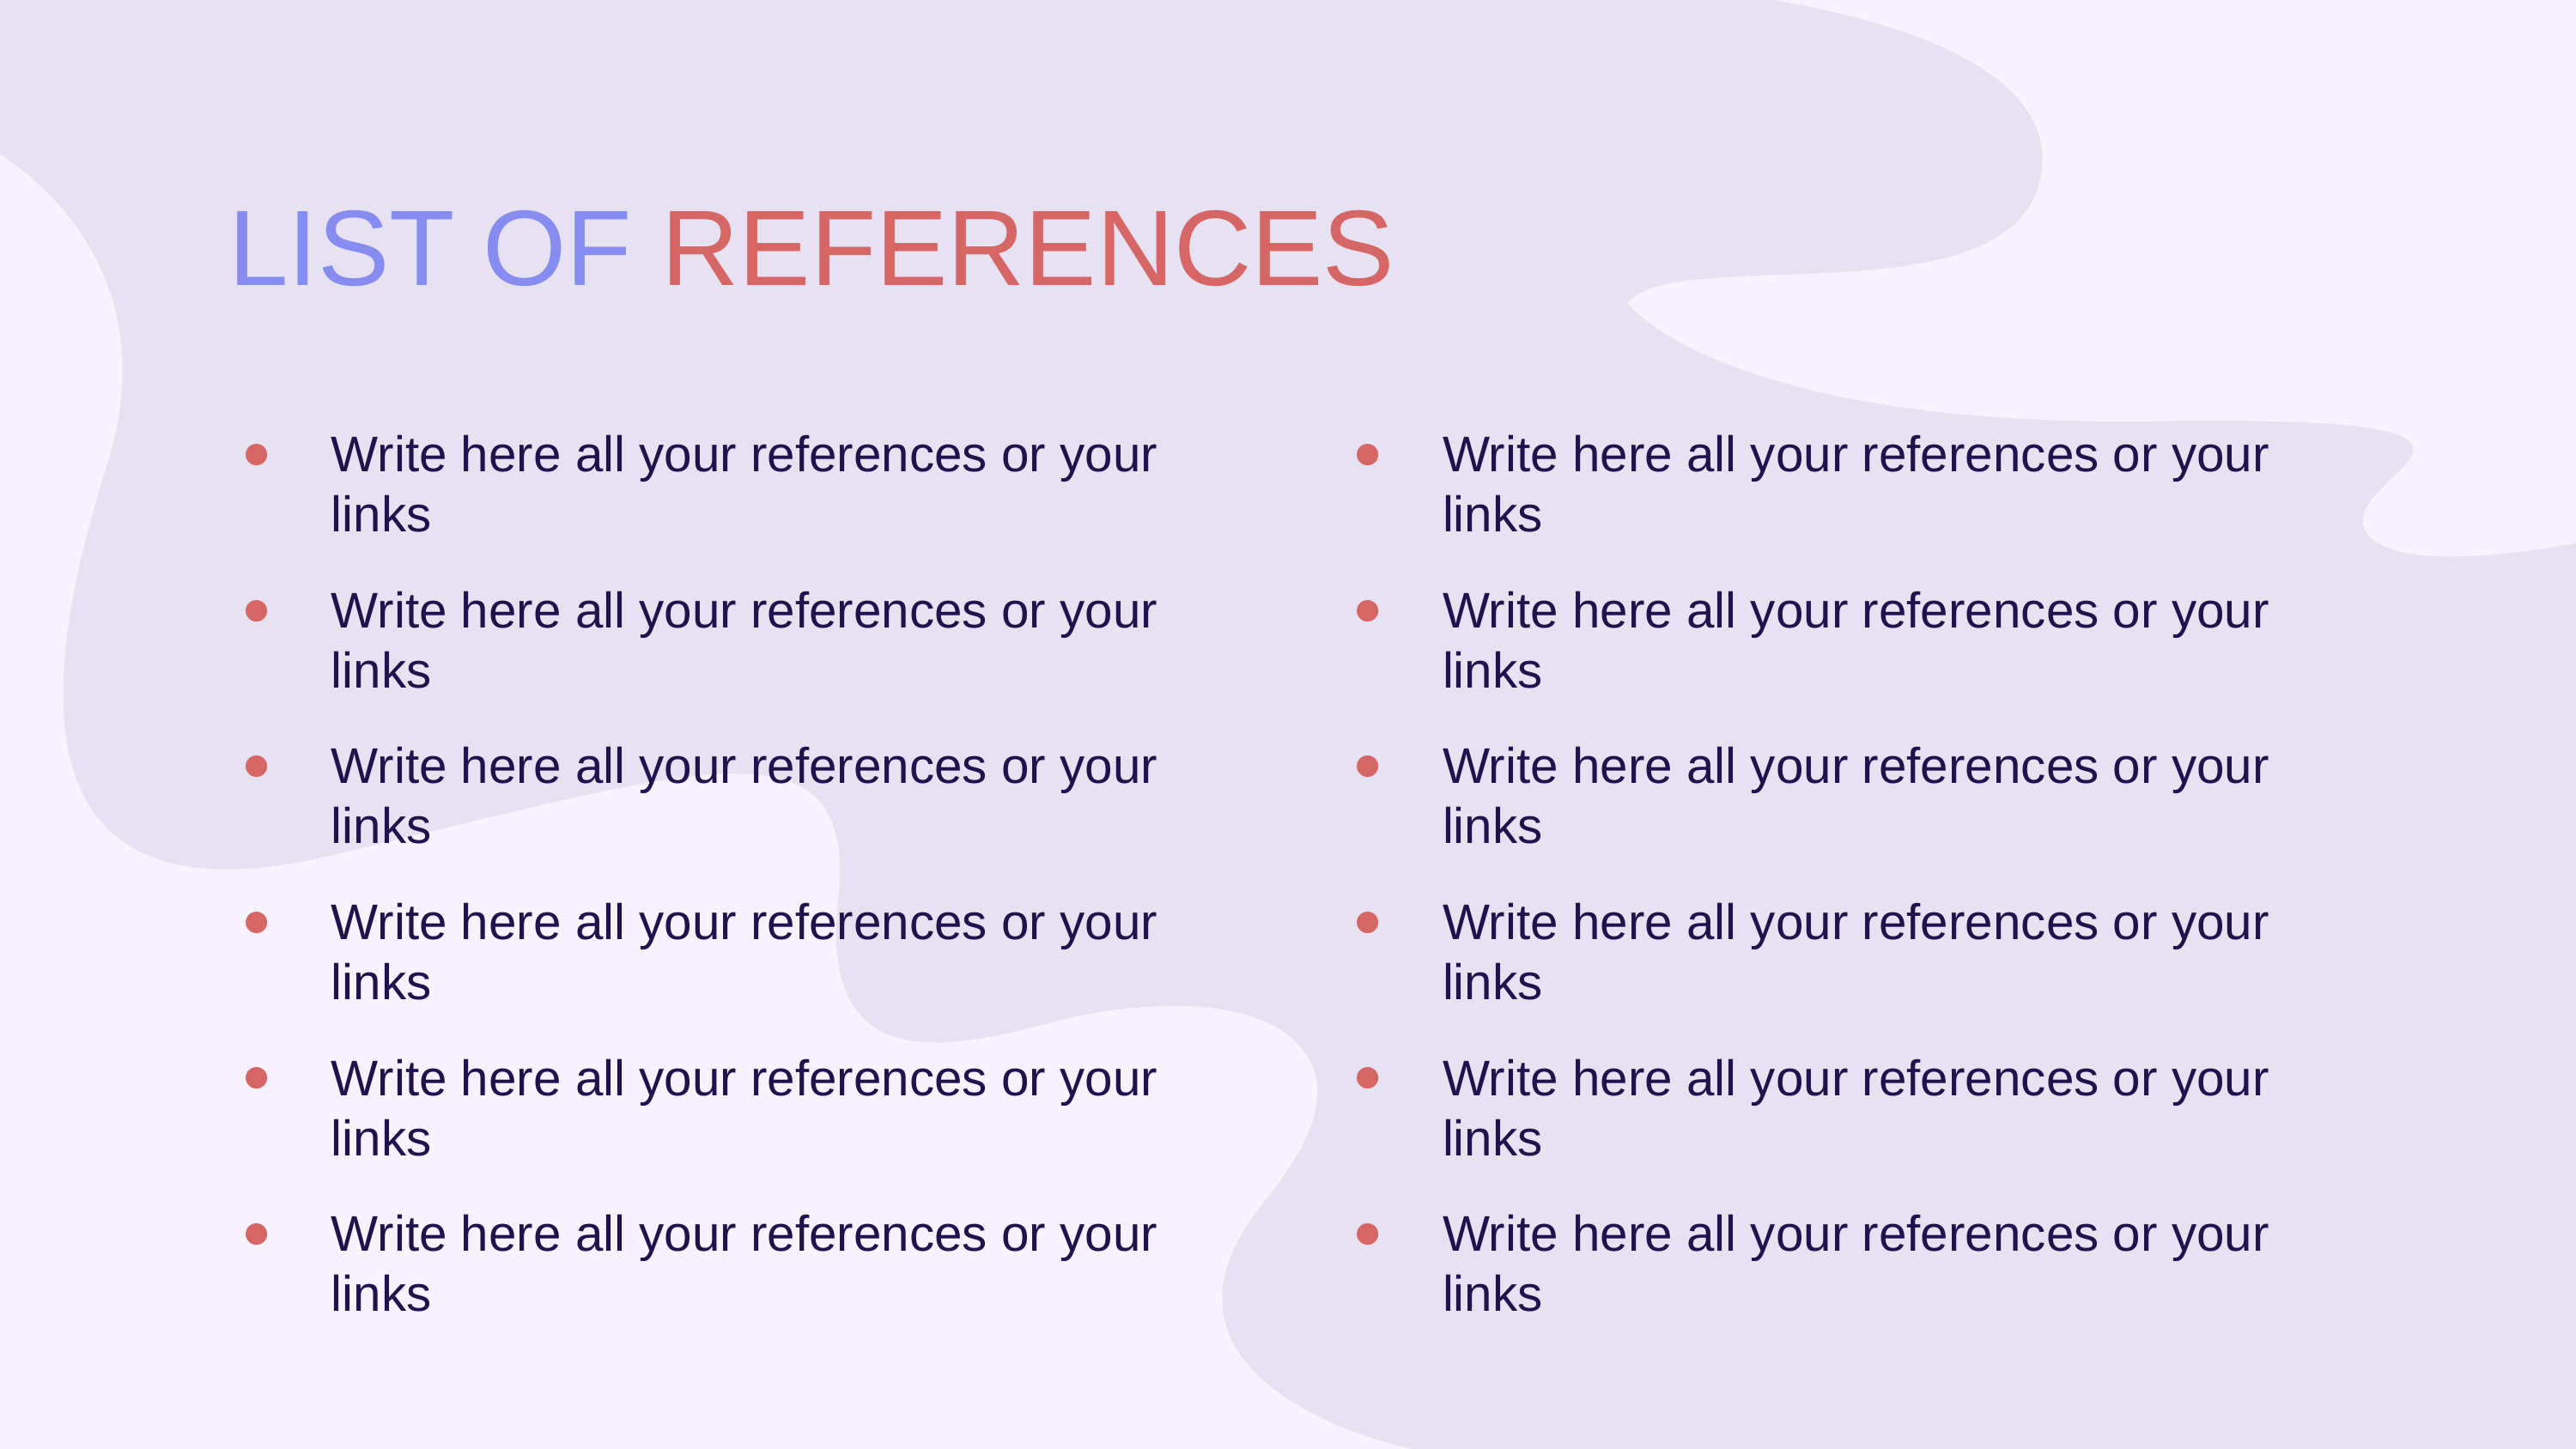

# LIST OF REFERENCES
Write here all your references or your links
Write here all your references or your links
Write here all your references or your links
Write here all your references or your links
Write here all your references or your links
Write here all your references or your links
Write here all your references or your links
Write here all your references or your links
Write here all your references or your links
Write here all your references or your links
Write here all your references or your links
Write here all your references or your links